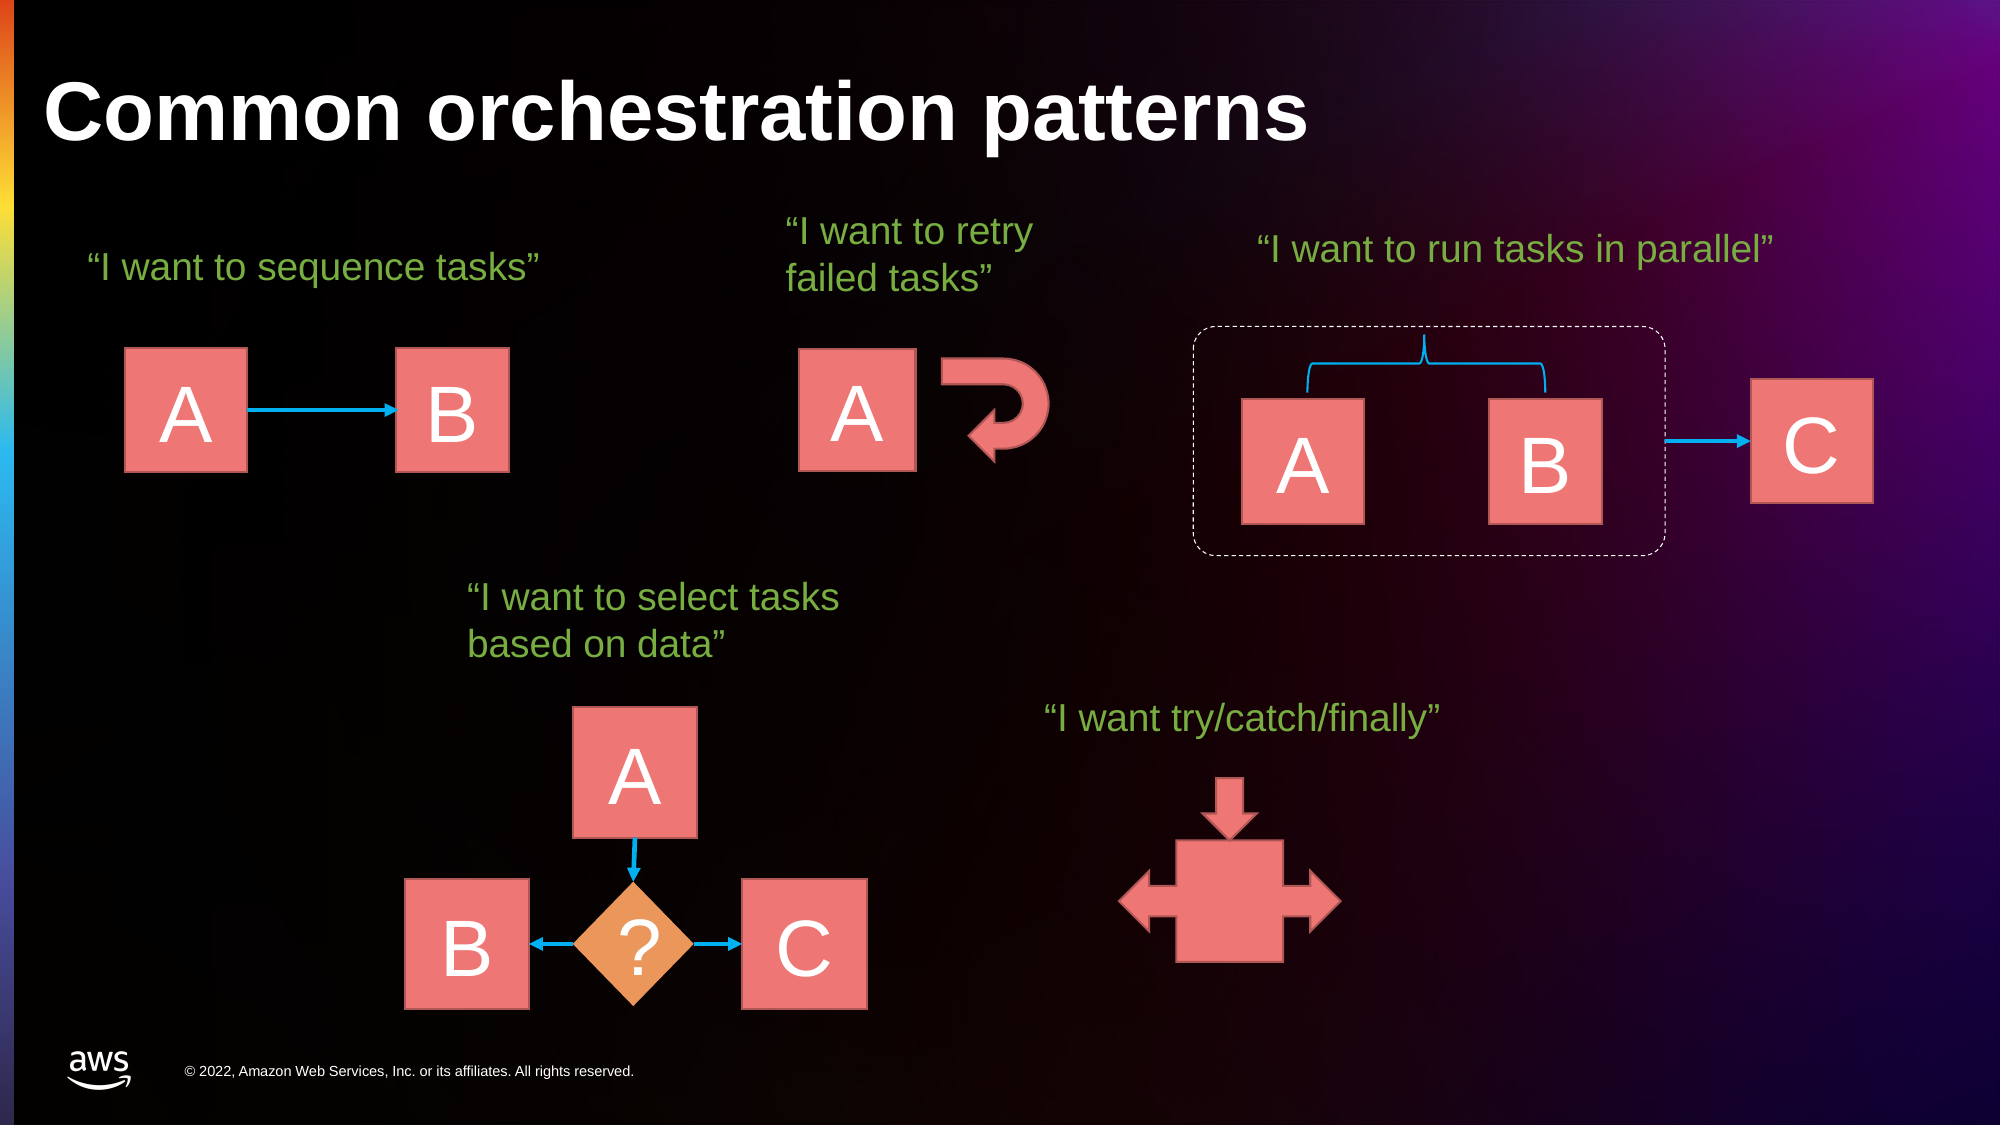

# Common orchestration patterns
“I want to retry failed tasks”
“I want to run tasks in parallel”
“I want to sequence tasks”

C
A
B
A
B
A

“I want to select tasks
based on data”
“I want try/catch/finally”
A
B
C
?